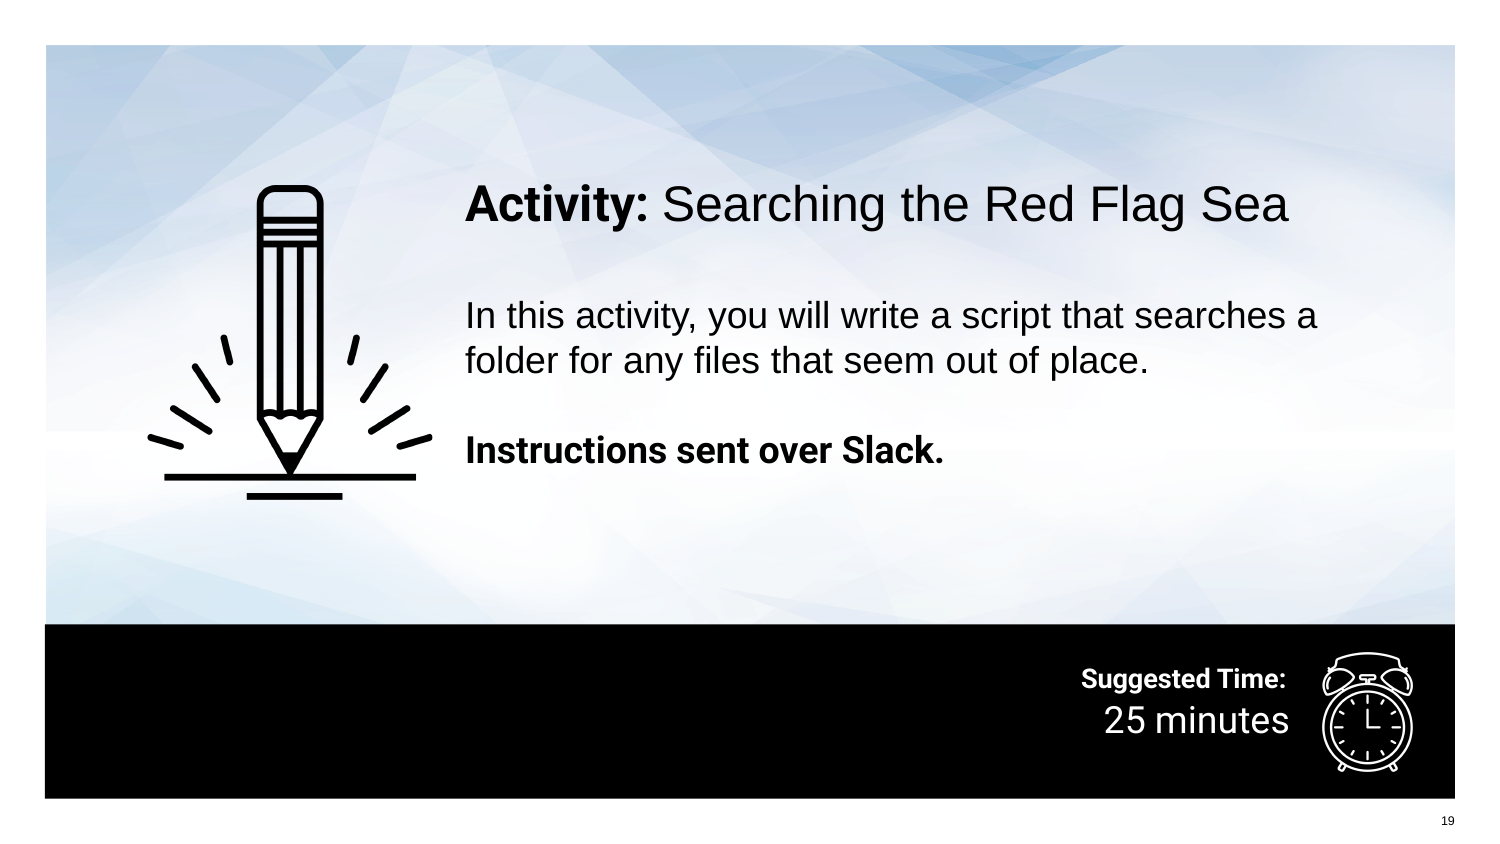

Activity: Searching the Red Flag Sea

In this activity, you will write a script that searches a folder for any files that seem out of place.

Instructions sent over Slack.
# 25 minutes

19